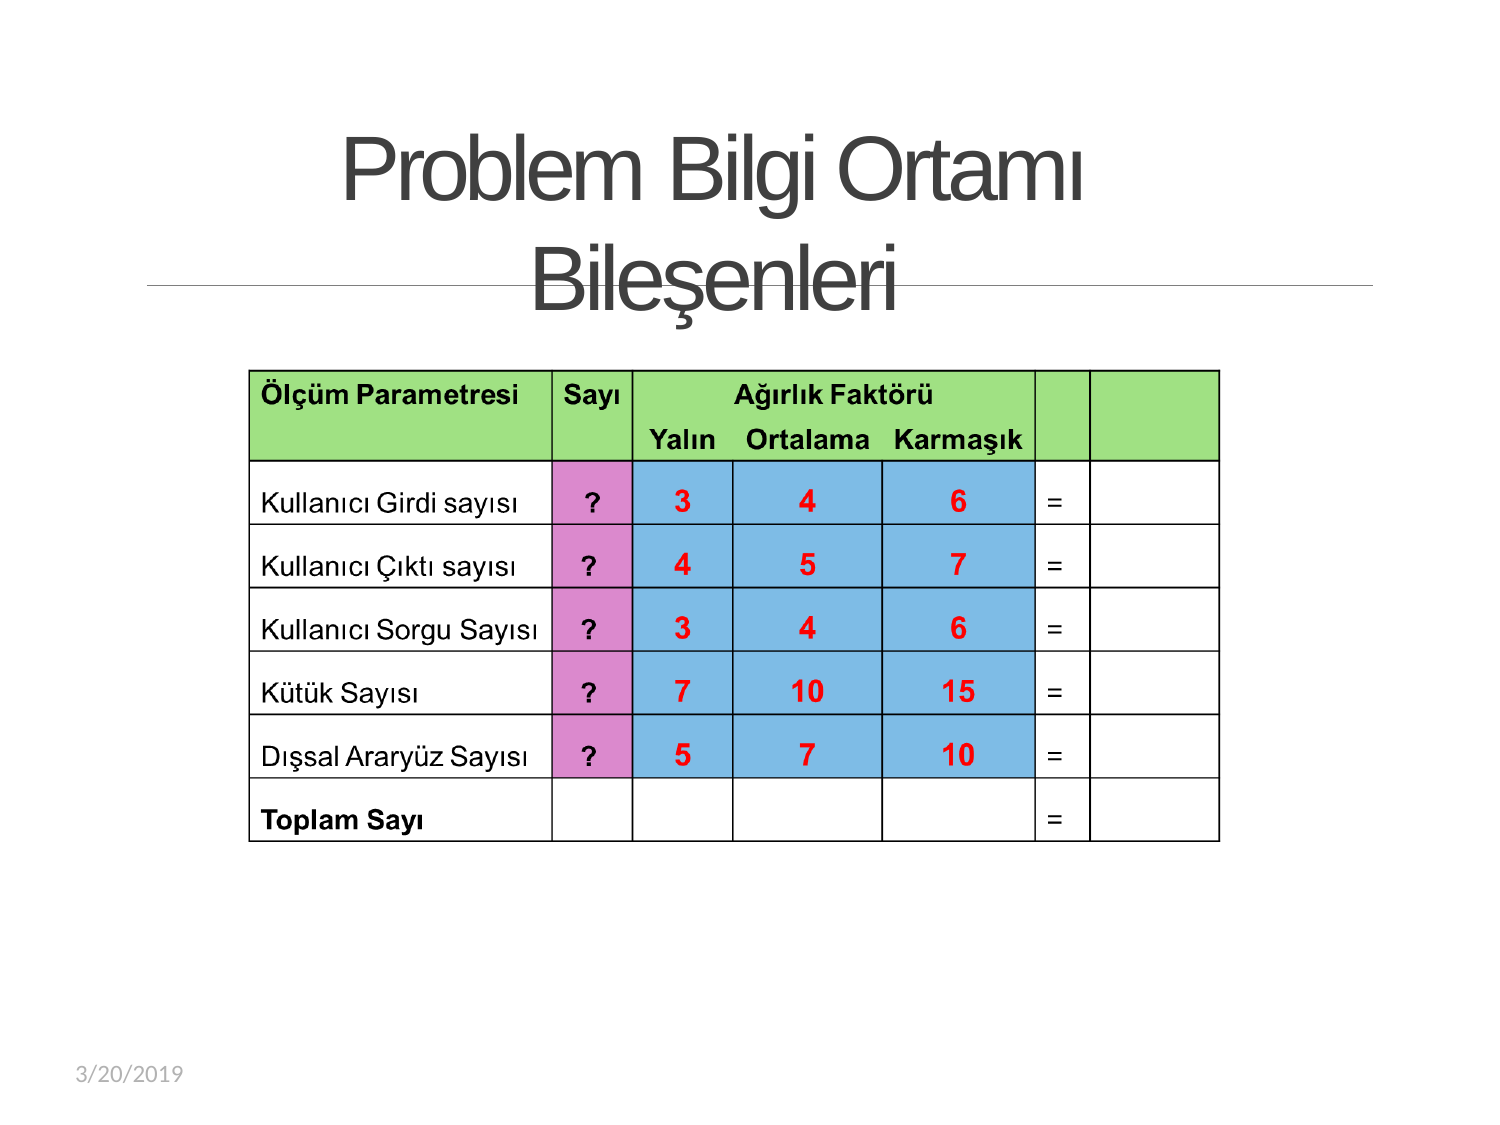

# Problem Bilgi Ortamı Bileşenleri

3/20/2019
17